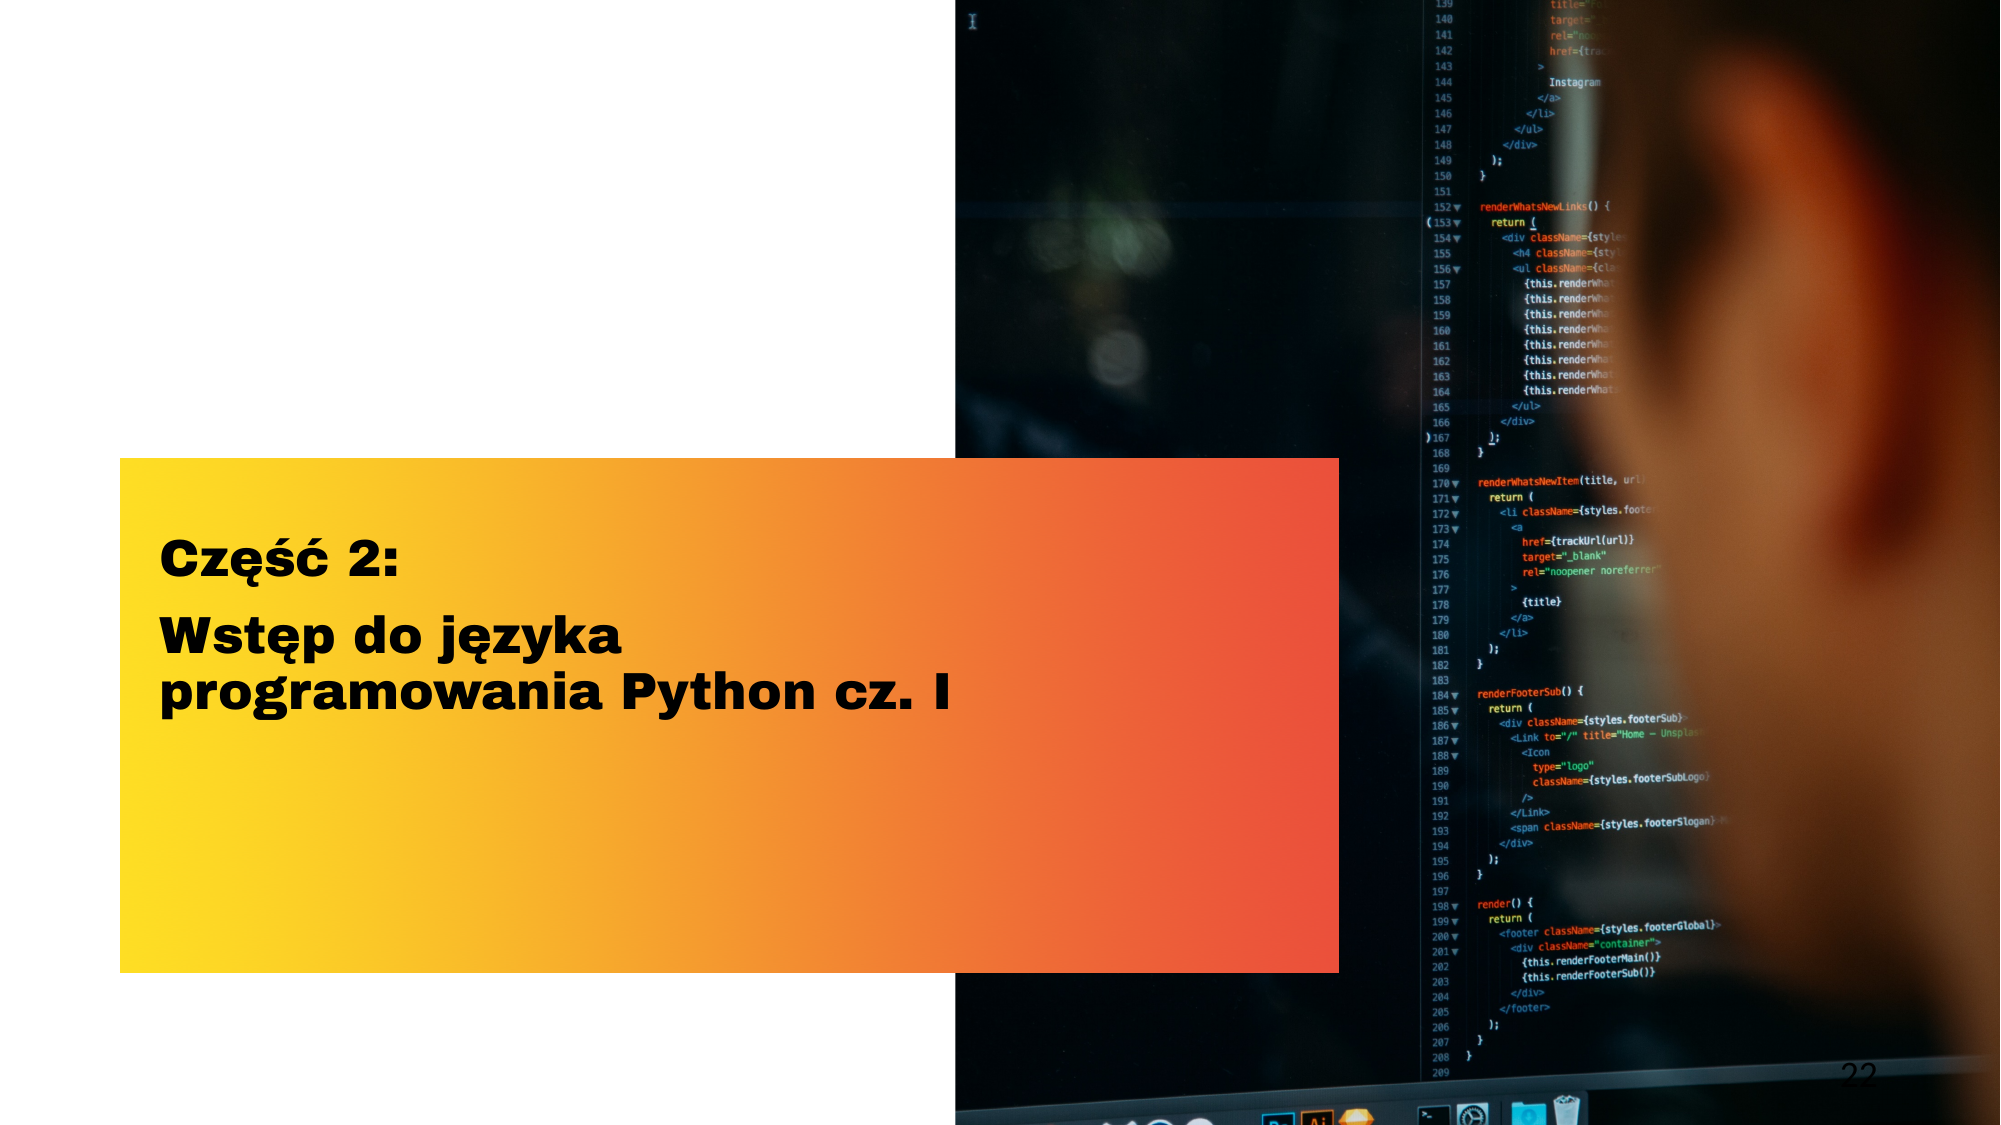

Część 2:
Wstęp do języka programowania Python cz. I
22